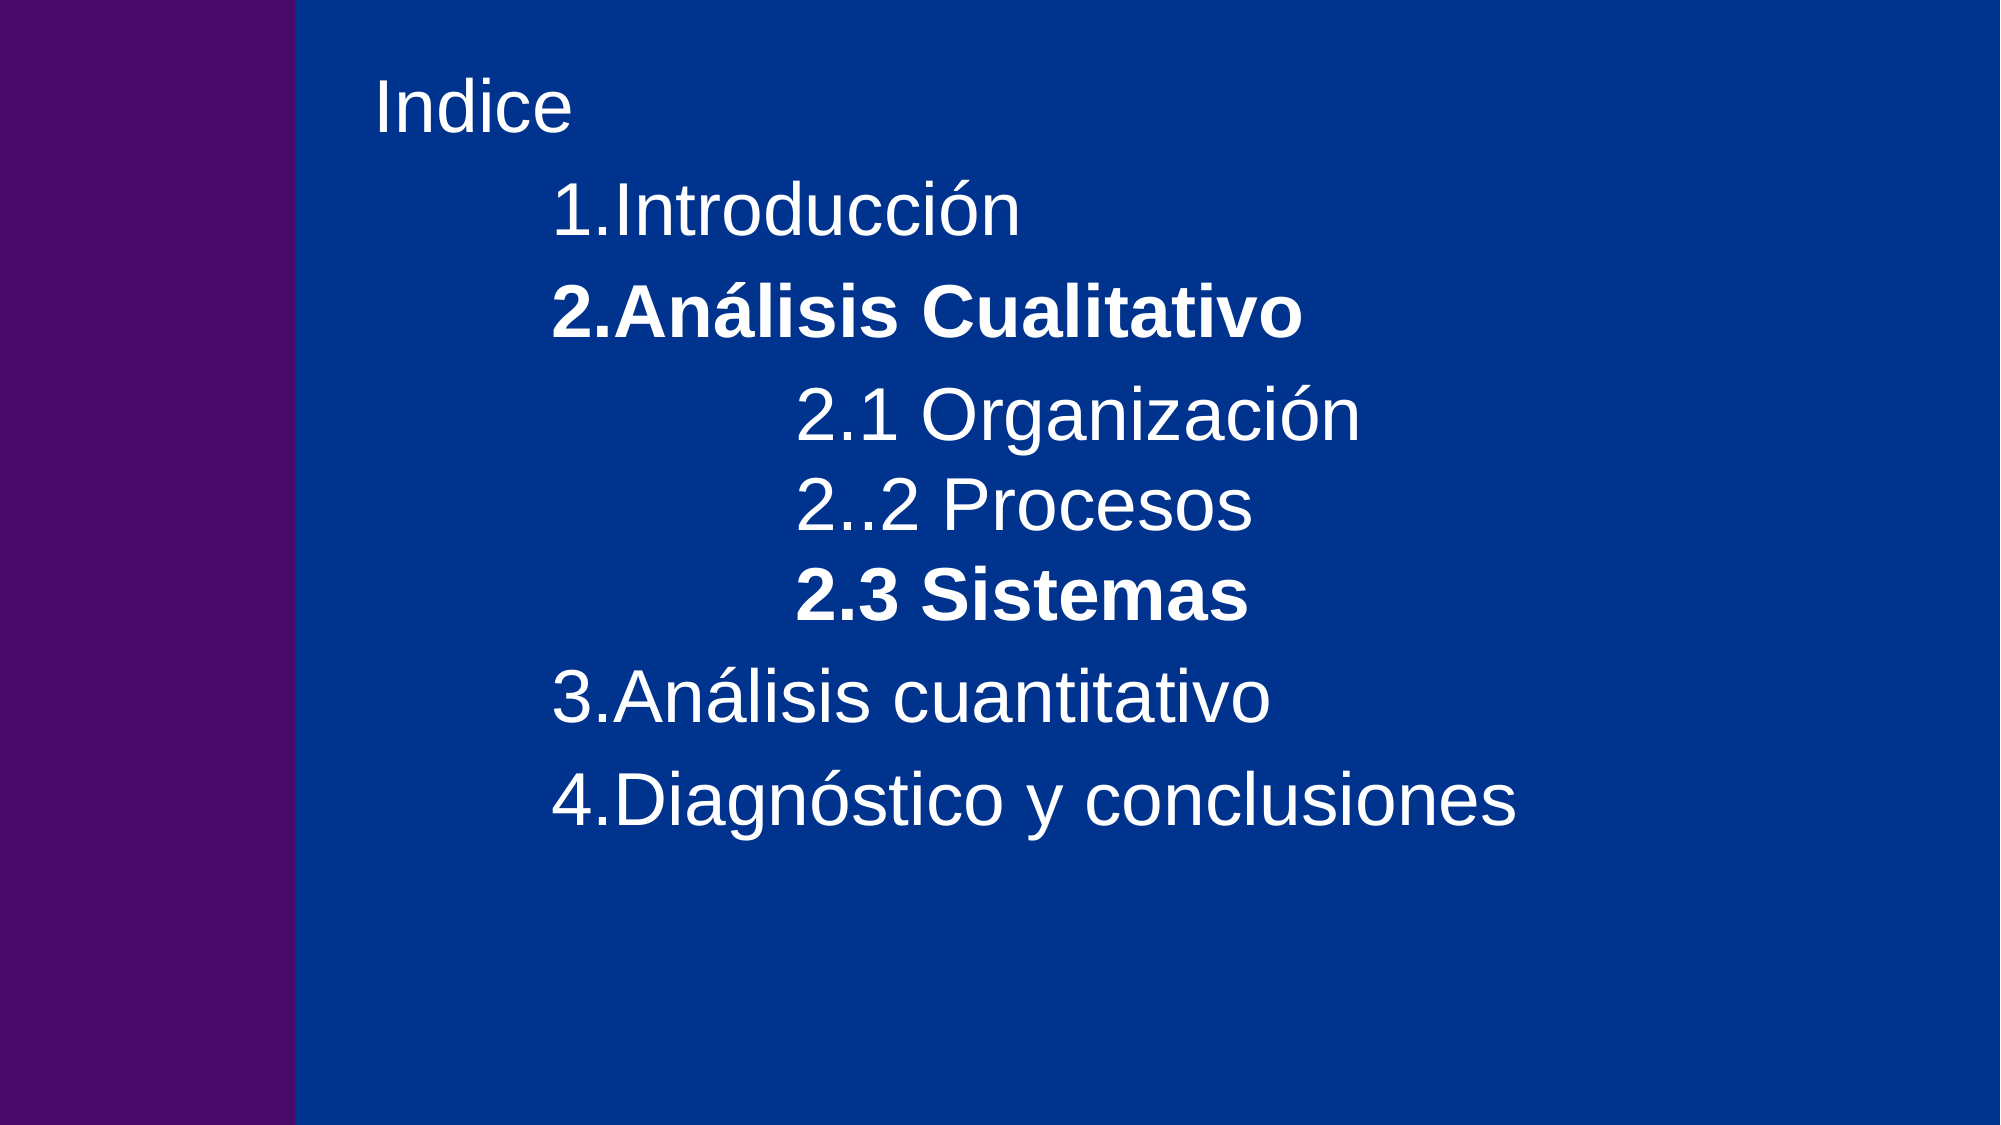

Indice
Introducción
Análisis Cualitativo
		2.1 Organización
		2..2 Procesos
		2.3 Sistemas
Análisis cuantitativo
Diagnóstico y conclusiones